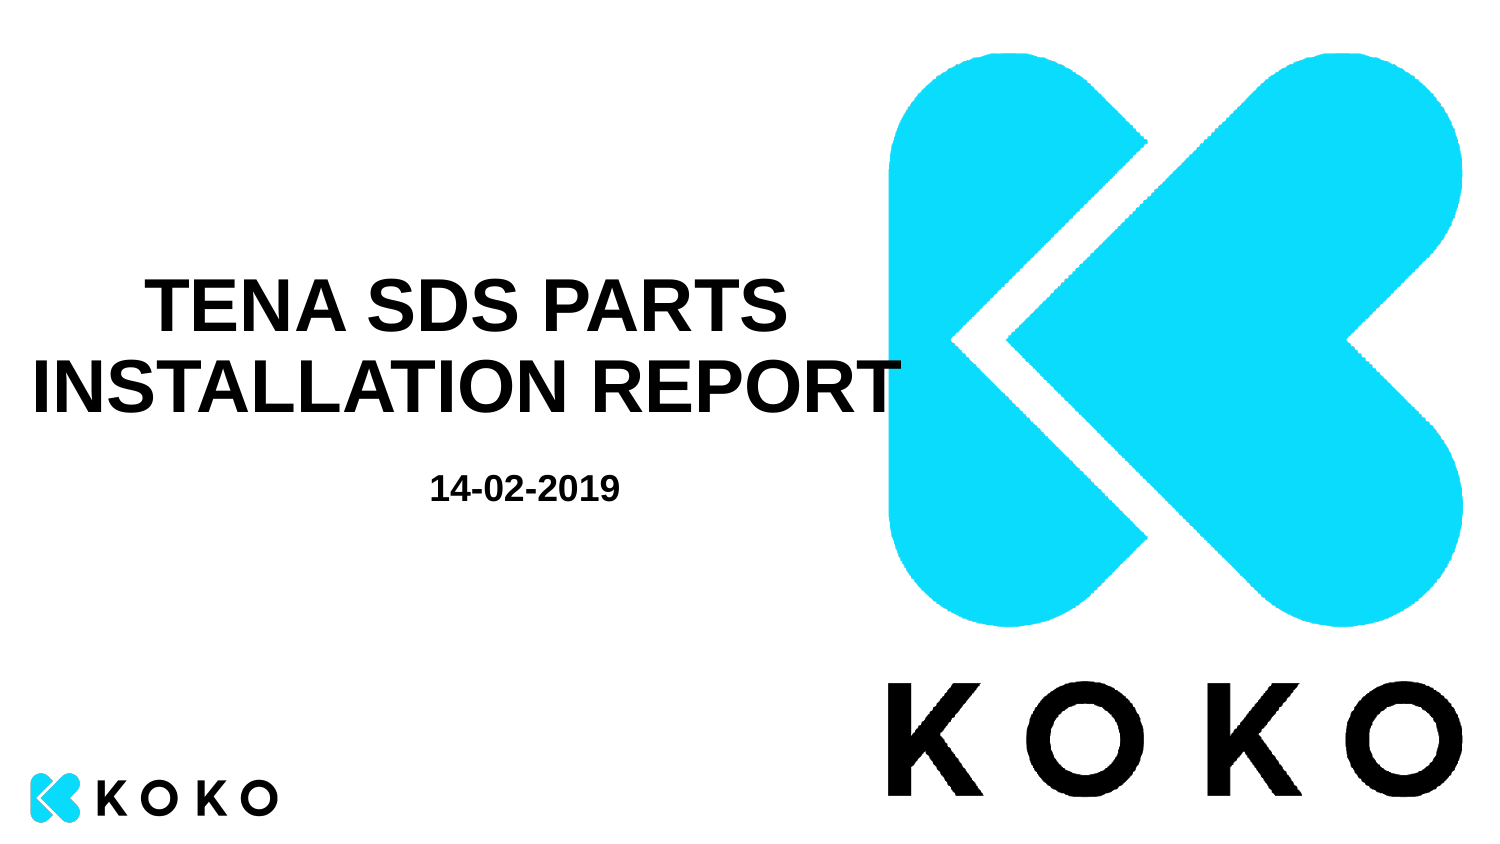

# TENA SDS PARTS INSTALLATION REPORT
14-02-2019